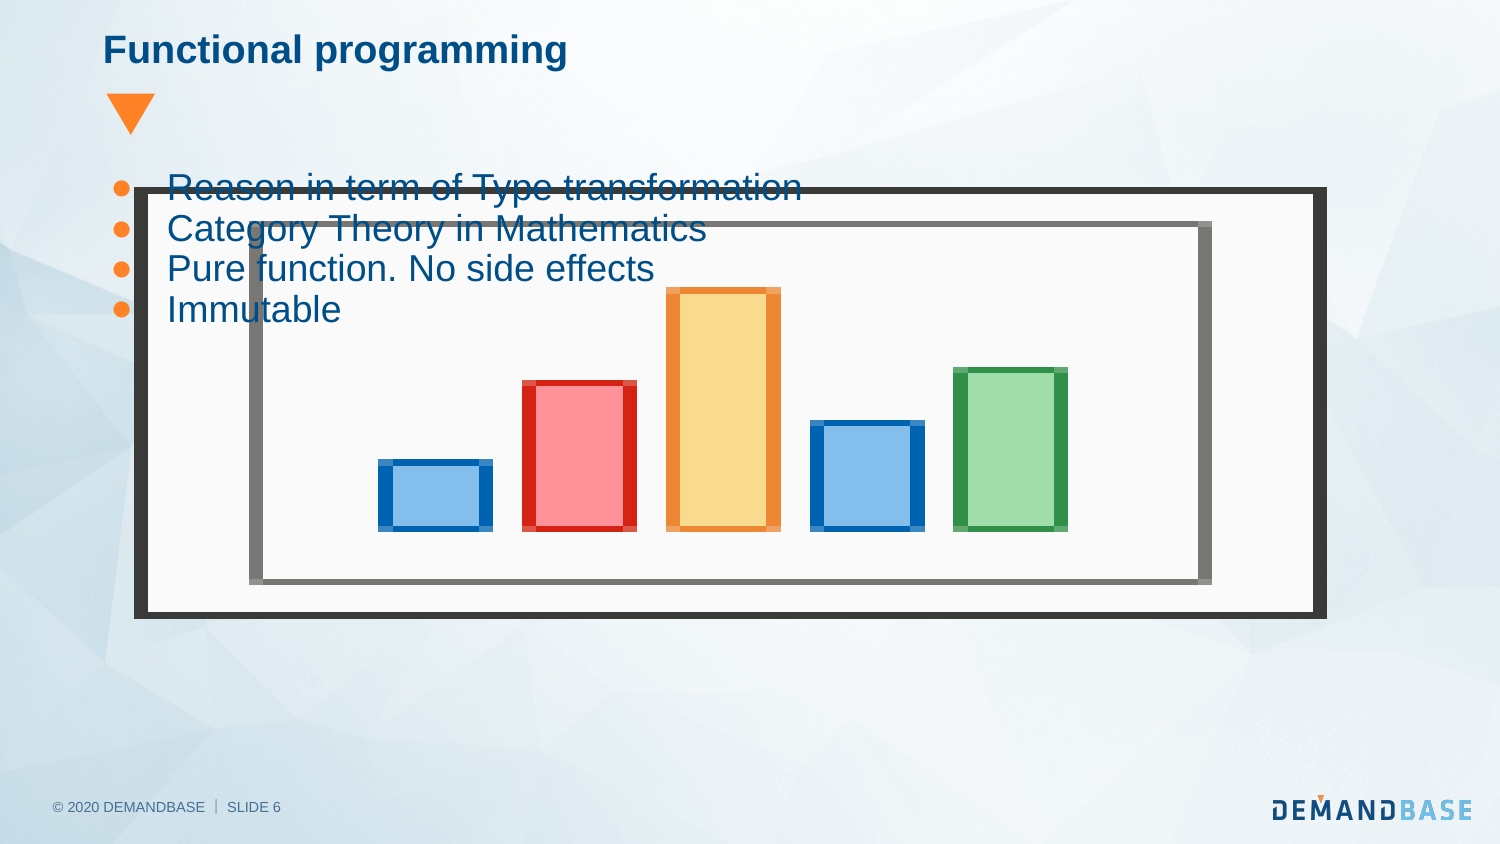

# Functional programming
Reason in term of Type transformation
Category Theory in Mathematics
Pure function. No side effects
Immutable